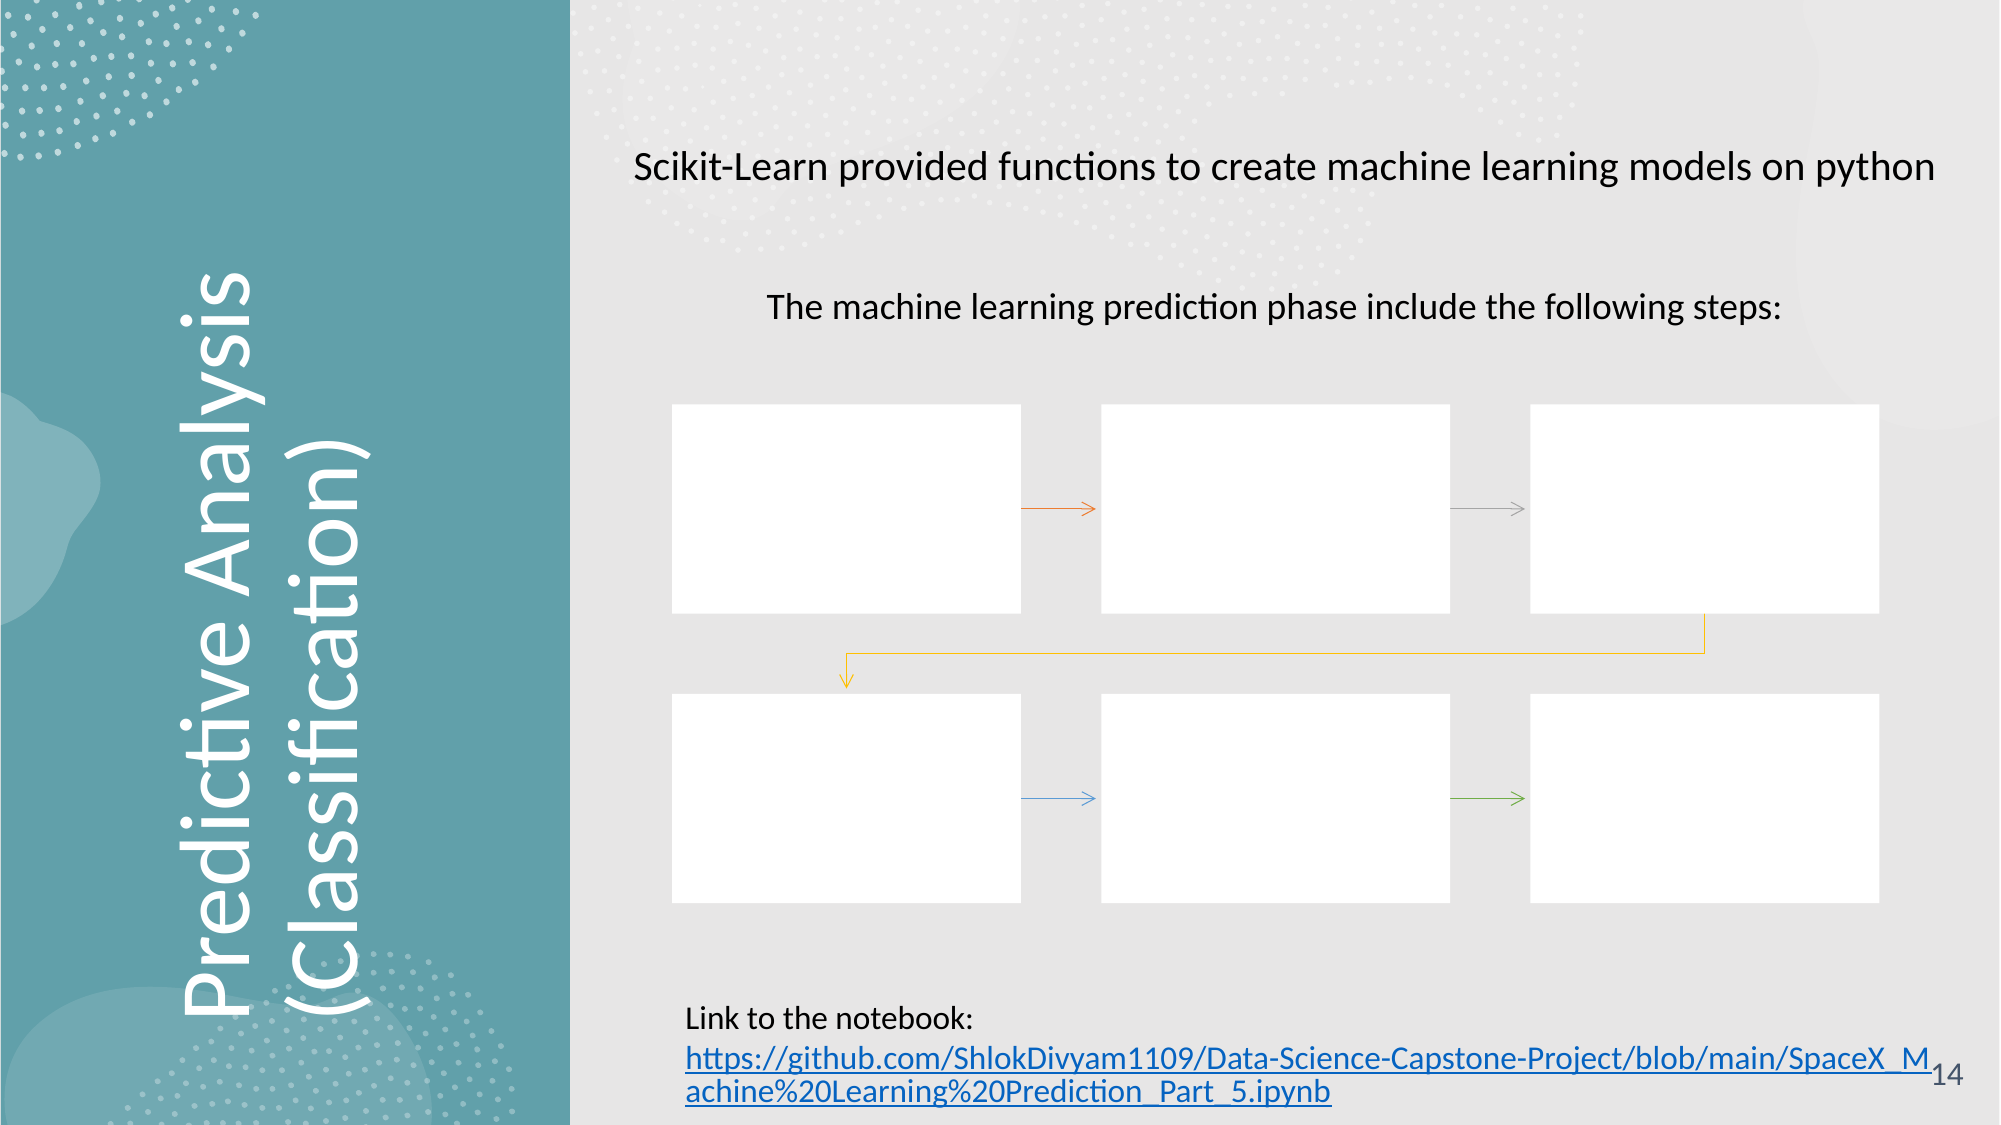

Scikit-Learn provided functions to create machine learning models on python
The machine learning prediction phase include the following steps:
Predictive Analysis (Classification)

Standardizing the data

Splitting the data into training and test data

Creating machine learning models, which include:
Logistic regression
Support vector machine (SVM)
Decision tree
K nearest neighbors (KNN)

Fit the models on the training set

Find the best combination of hyperparameters for each model
Evaluate the models based on their accuracy scores and confusion matrix
Link to the notebook: https://github.com/ShlokDivyam1109/Data-Science-Capstone-Project/blob/main/SpaceX_Machine%20Learning%20Prediction_Part_5.ipynb
14